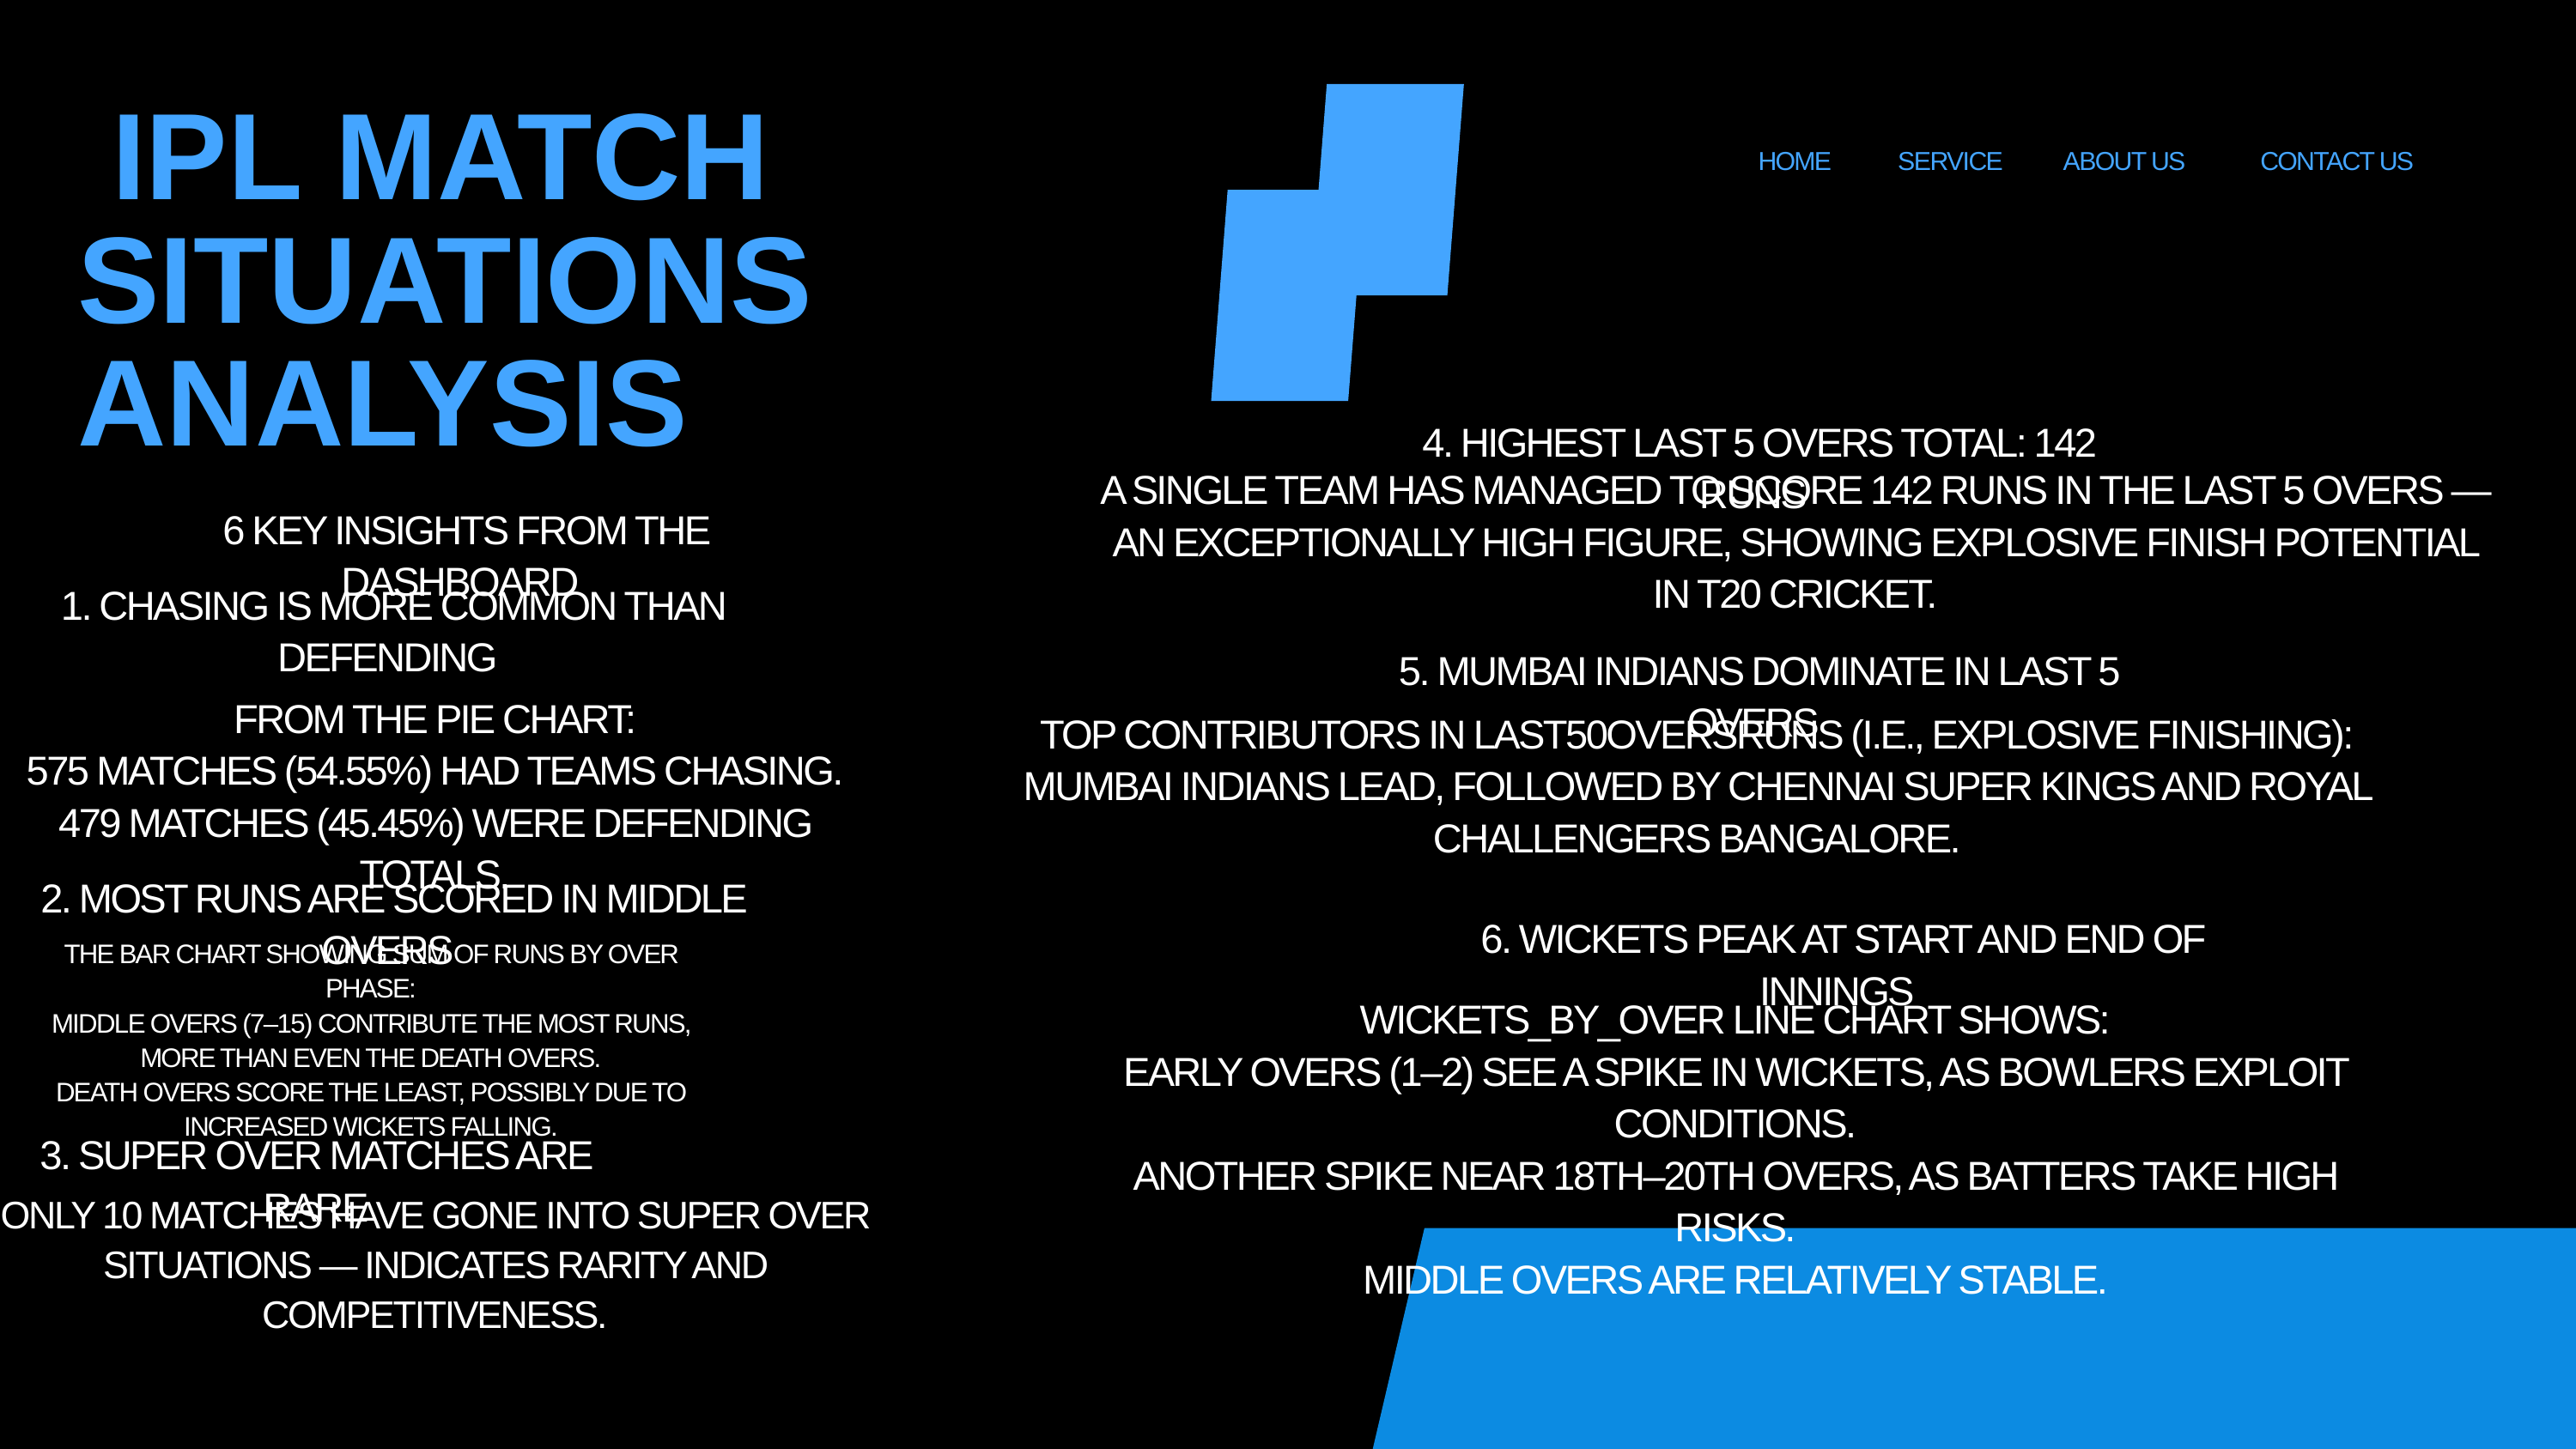

IPL MATCH SITUATIONS ANALYSIS
HOME
SERVICE
ABOUT US
CONTACT US

 4. HIGHEST LAST 5 OVERS TOTAL: 142 RUNS
A SINGLE TEAM HAS MANAGED TO SCORE 142 RUNS IN THE LAST 5 OVERS — AN EXCEPTIONALLY HIGH FIGURE, SHOWING EXPLOSIVE FINISH POTENTIAL IN T20 CRICKET.
 6 KEY INSIGHTS FROM THE DASHBOARD
 1. CHASING IS MORE COMMON THAN DEFENDING
 5. MUMBAI INDIANS DOMINATE IN LAST 5 OVERS
FROM THE PIE CHART:
575 MATCHES (54.55%) HAD TEAMS CHASING.
479 MATCHES (45.45%) WERE DEFENDING TOTALS.
TOP CONTRIBUTORS IN LAST50OVERSRUNS (I.E., EXPLOSIVE FINISHING):
MUMBAI INDIANS LEAD, FOLLOWED BY CHENNAI SUPER KINGS AND ROYAL CHALLENGERS BANGALORE.
 2. MOST RUNS ARE SCORED IN MIDDLE OVERS
 6. WICKETS PEAK AT START AND END OF INNINGS
THE BAR CHART SHOWING SUM OF RUNS BY OVER PHASE:
MIDDLE OVERS (7–15) CONTRIBUTE THE MOST RUNS, MORE THAN EVEN THE DEATH OVERS.
DEATH OVERS SCORE THE LEAST, POSSIBLY DUE TO INCREASED WICKETS FALLING.
WICKETS_BY_OVER LINE CHART SHOWS:
EARLY OVERS (1–2) SEE A SPIKE IN WICKETS, AS BOWLERS EXPLOIT CONDITIONS.
ANOTHER SPIKE NEAR 18TH–20TH OVERS, AS BATTERS TAKE HIGH RISKS.
MIDDLE OVERS ARE RELATIVELY STABLE.
3. SUPER OVER MATCHES ARE RARE
ONLY 10 MATCHES HAVE GONE INTO SUPER OVER SITUATIONS — INDICATES RARITY AND COMPETITIVENESS.